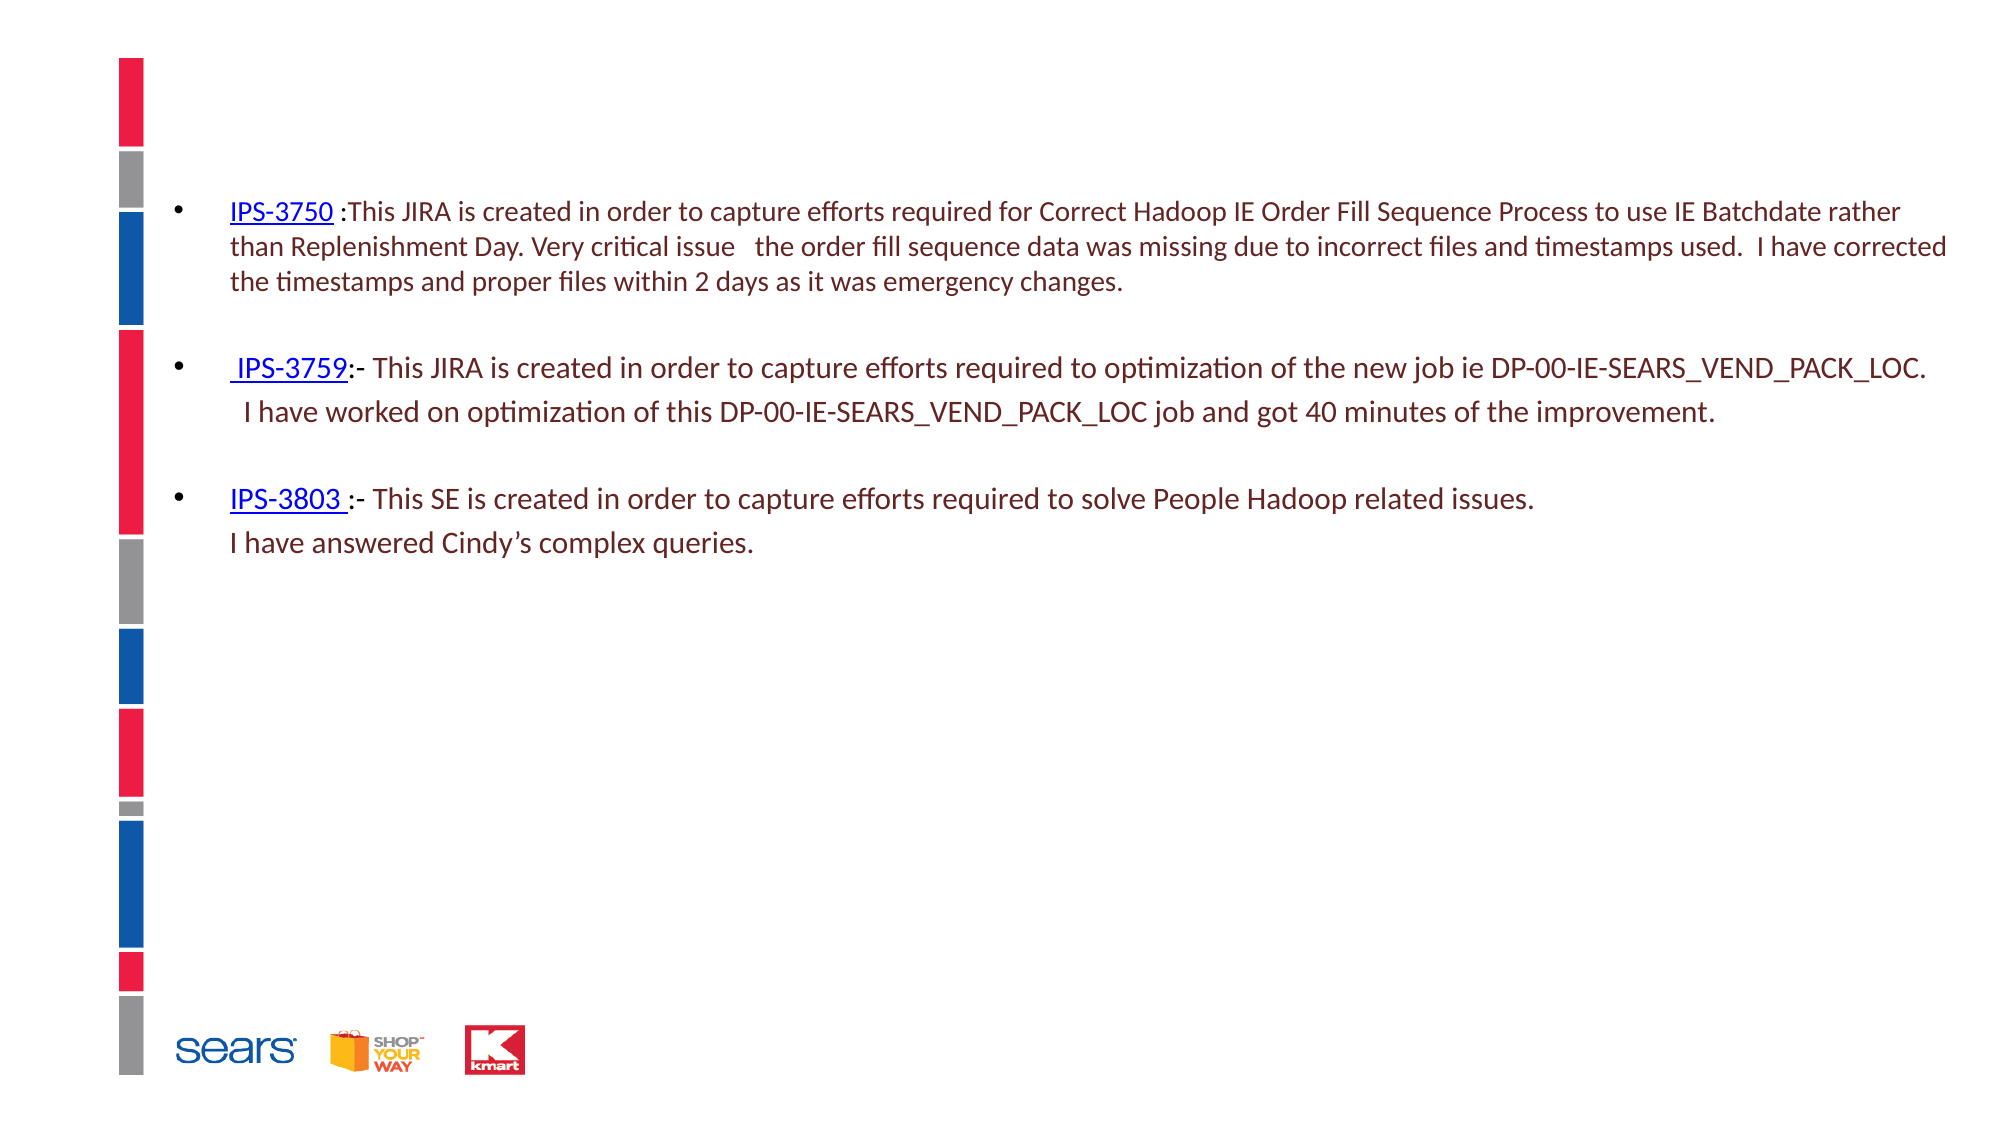

#

IPS-3750 :This JIRA is created in order to capture efforts required for Correct Hadoop IE Order Fill Sequence Process to use IE Batchdate rather than Replenishment Day. Very critical issue   the order fill sequence data was missing due to incorrect files and timestamps used.  I have corrected the timestamps and proper files within 2 days as it was emergency changes.

 IPS-3759:- This JIRA is created in order to capture efforts required to optimization of the new job ie DP-00-IE-SEARS_VEND_PACK_LOC.
          I have worked on optimization of this DP-00-IE-SEARS_VEND_PACK_LOC job and got 40 minutes of the improvement.

IPS-3803 :- This SE is created in order to capture efforts required to solve People Hadoop related issues.
        I have answered Cindy’s complex queries.